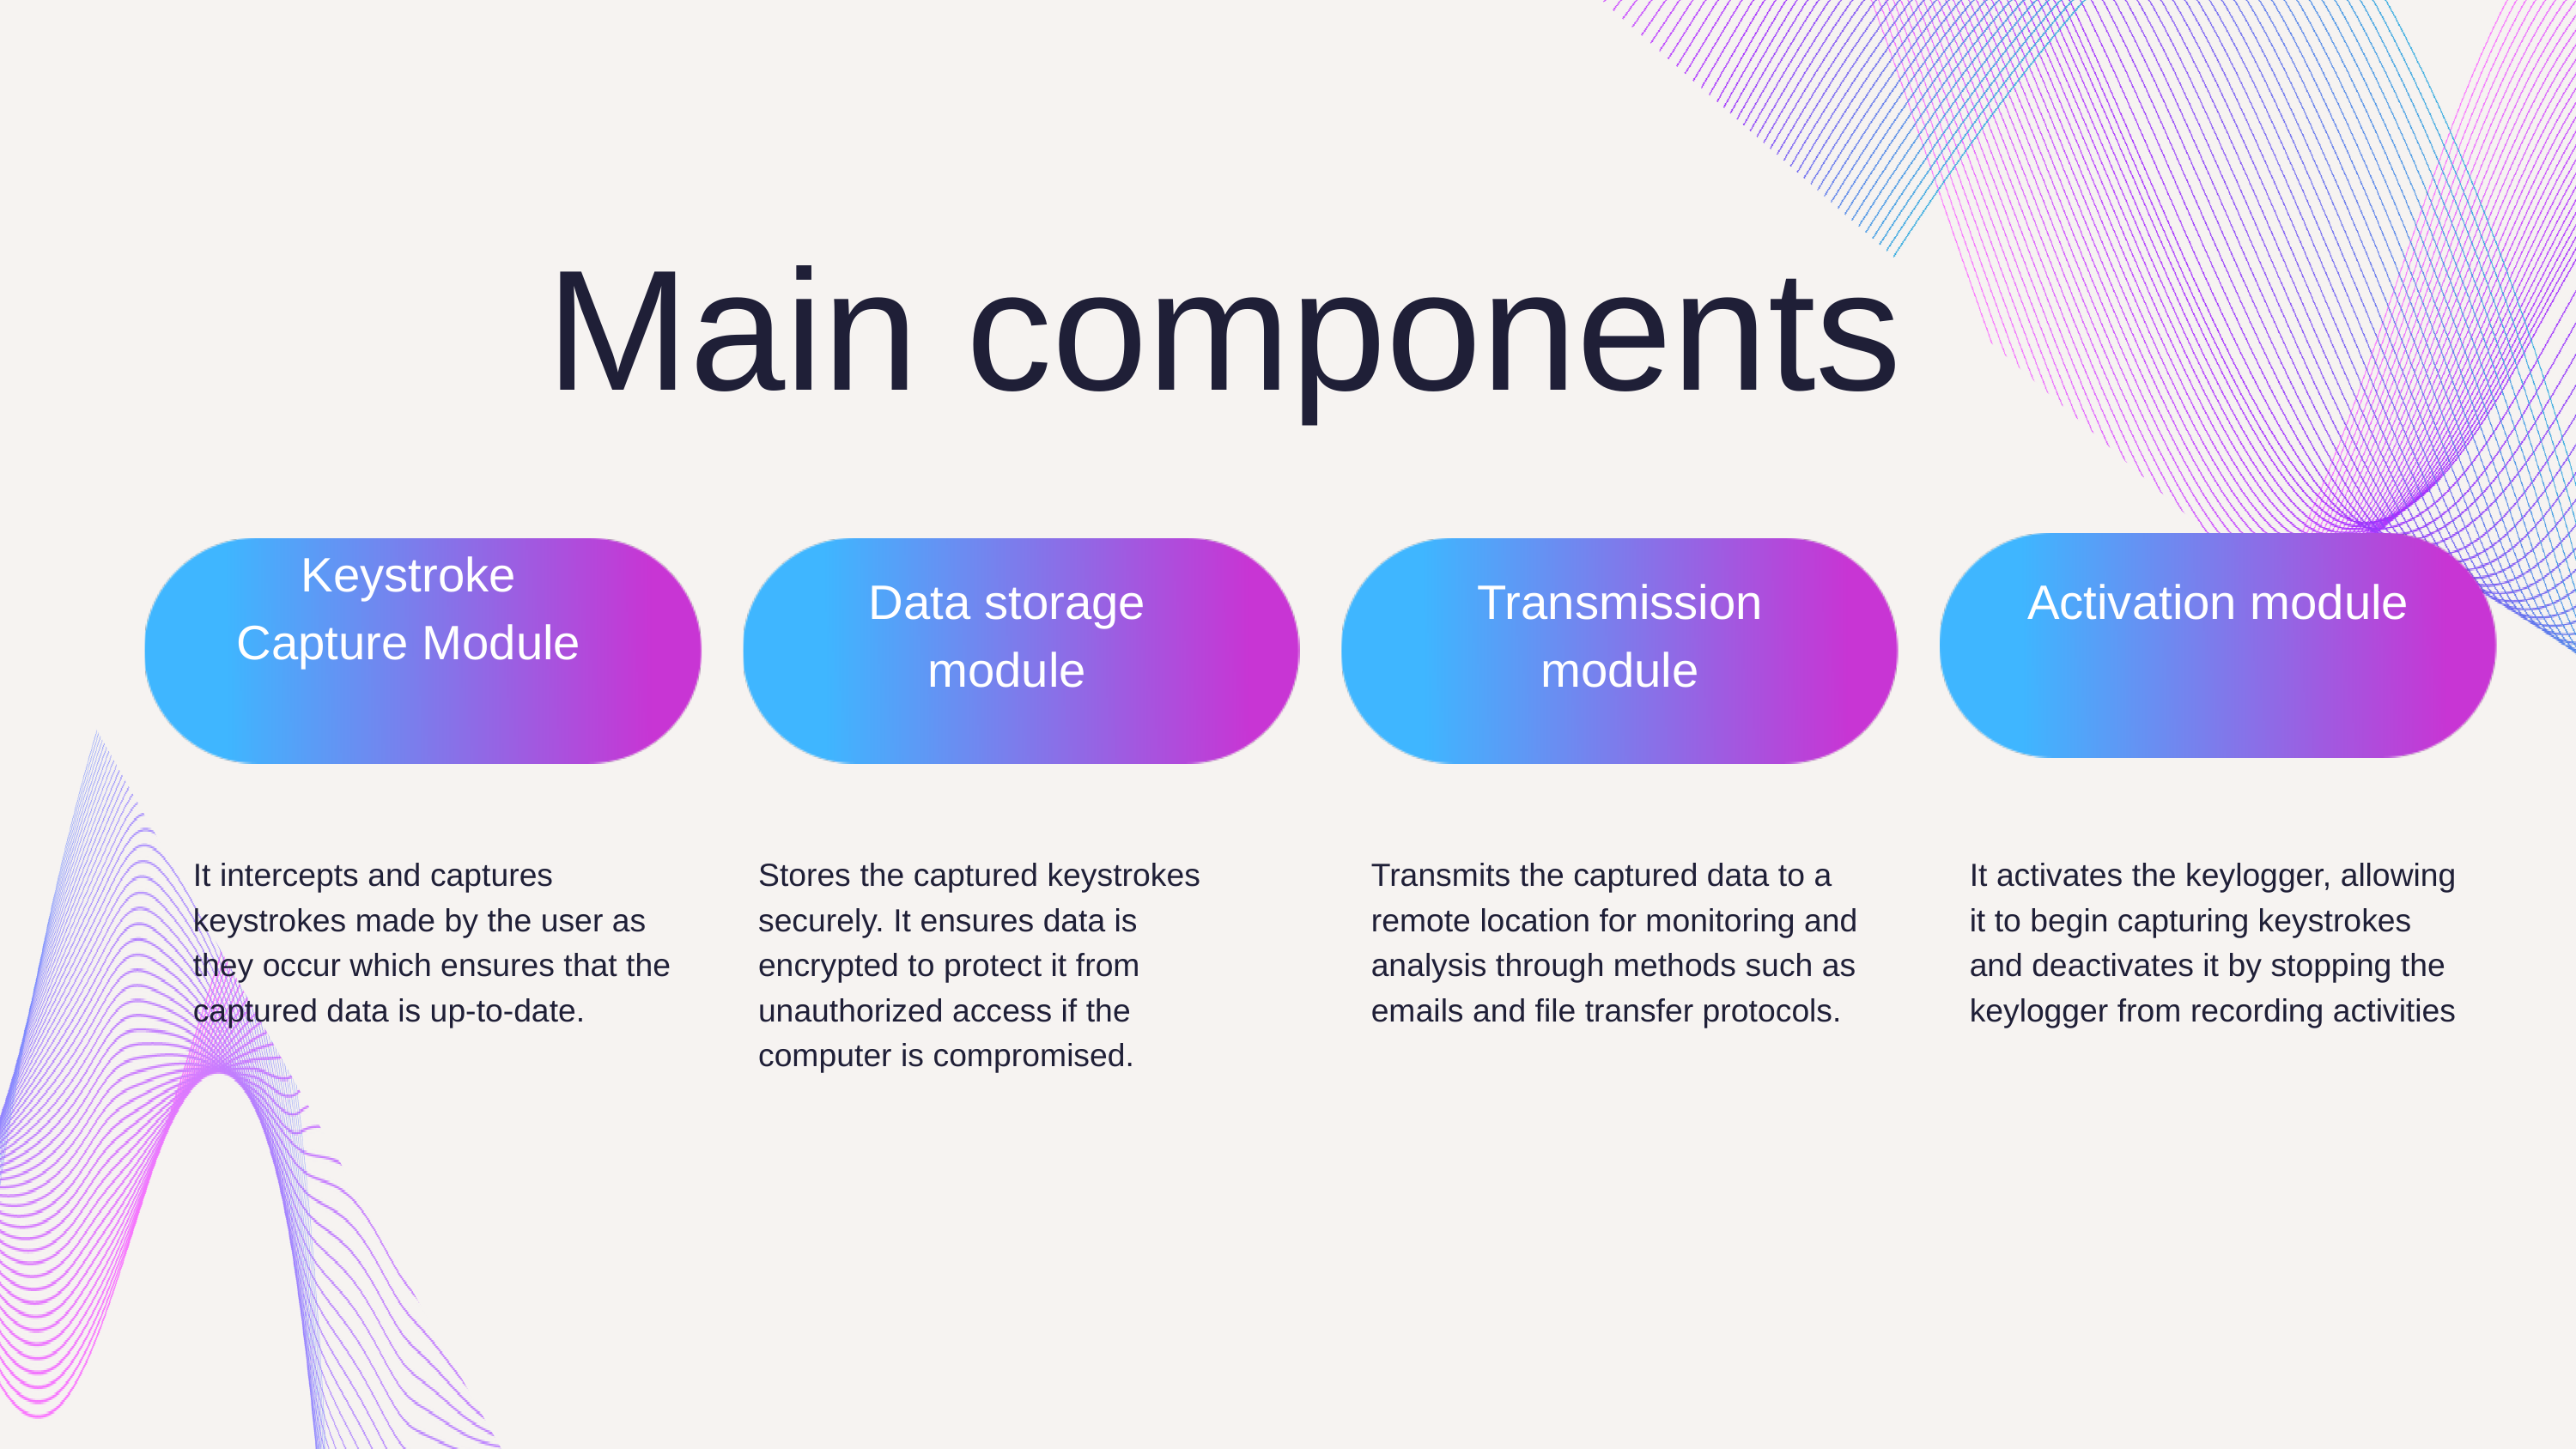

Main components

Keystroke Capture Module

Data storage module
Transmission module
Activation module
It intercepts and captures keystrokes made by the user as they occur which ensures that the captured data is up-to-date.
Stores the captured keystrokes securely. It ensures data is encrypted to protect it from unauthorized access if the computer is compromised.

Transmits the captured data to a remote location for monitoring and analysis through methods such as emails and file transfer protocols.

It activates the keylogger, allowing it to begin capturing keystrokes and deactivates it by stopping the keylogger from recording activities